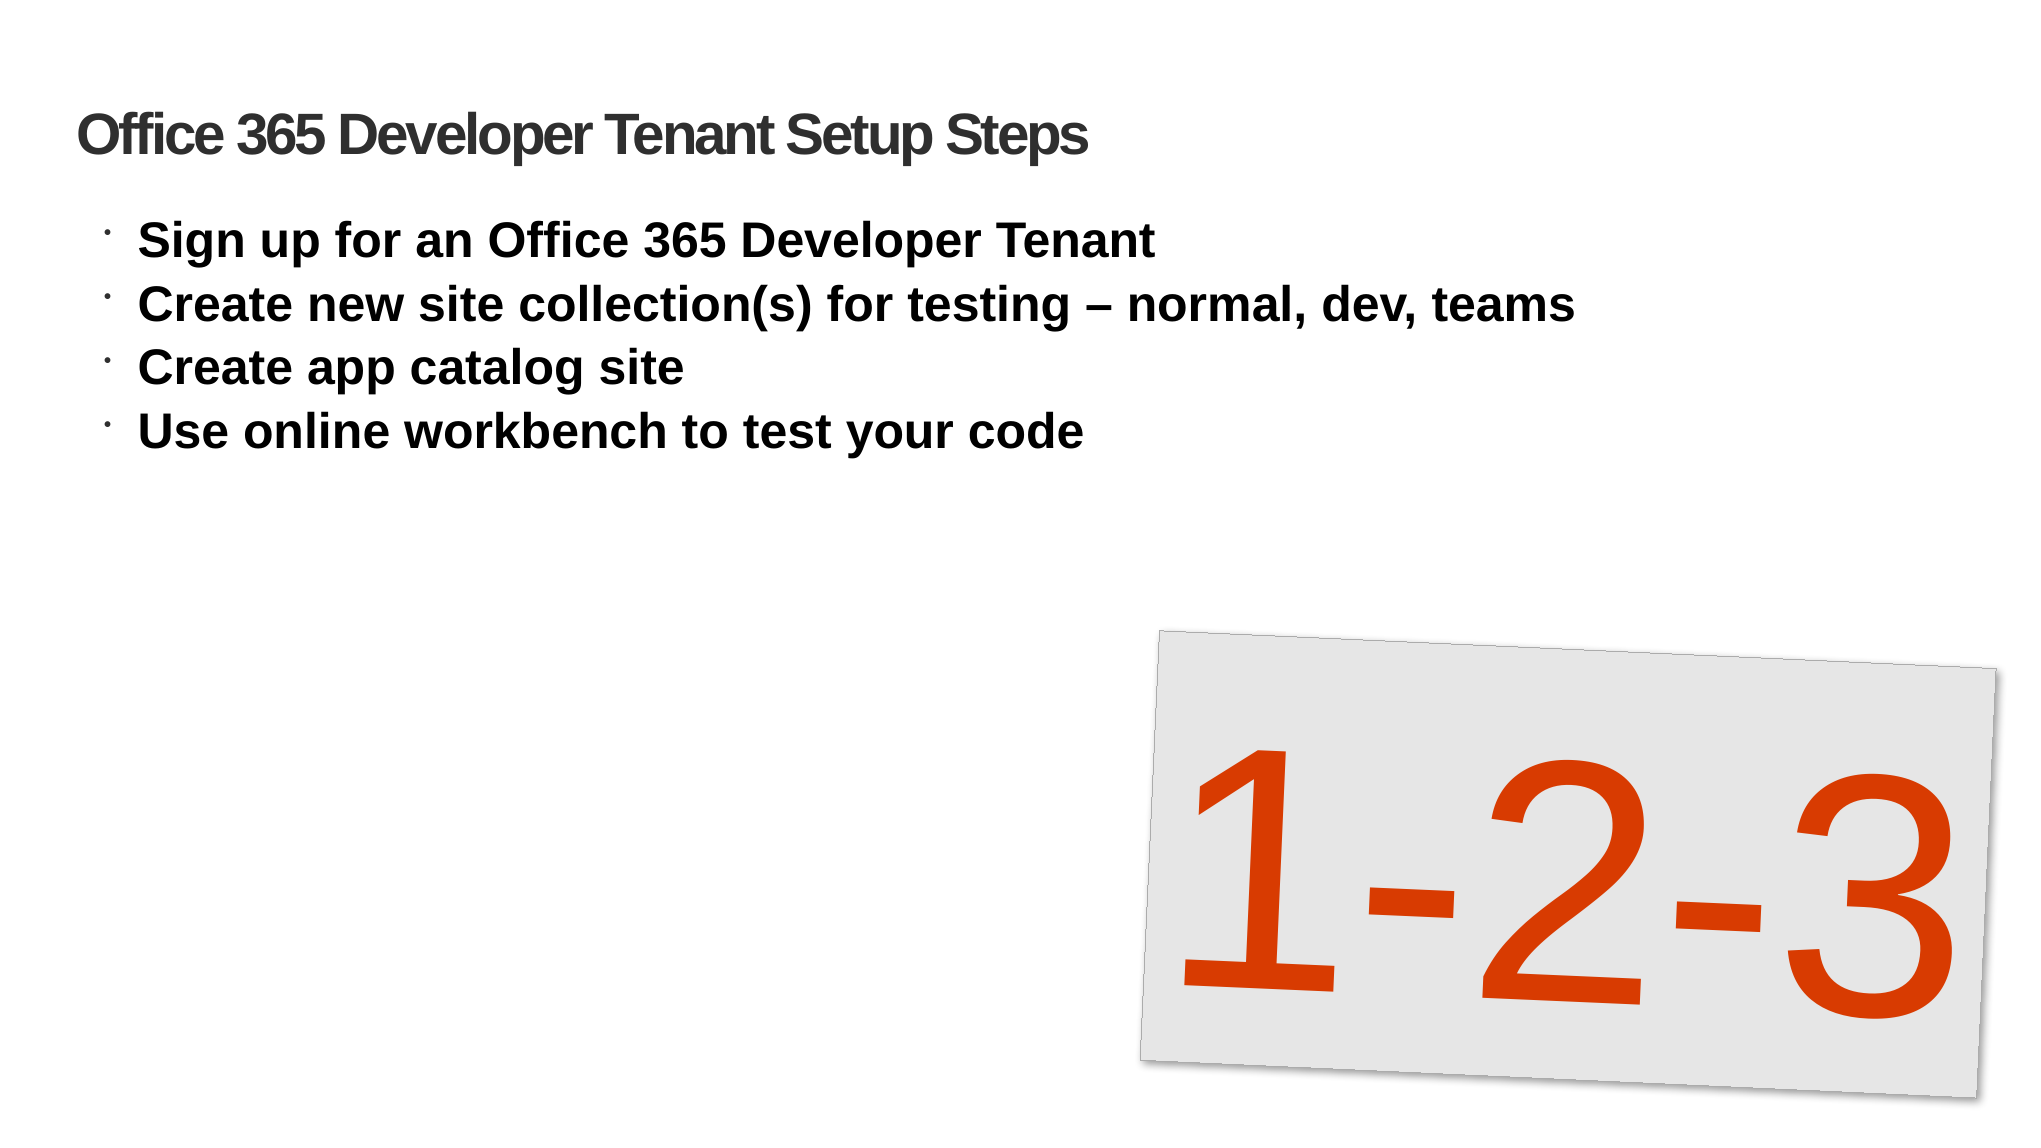

# Office 365 Developer Tenant Setup Steps
Sign up for an Office 365 Developer Tenant
Create new site collection(s) for testing – normal, dev, teams
Create app catalog site
Use online workbench to test your code
1-2-3